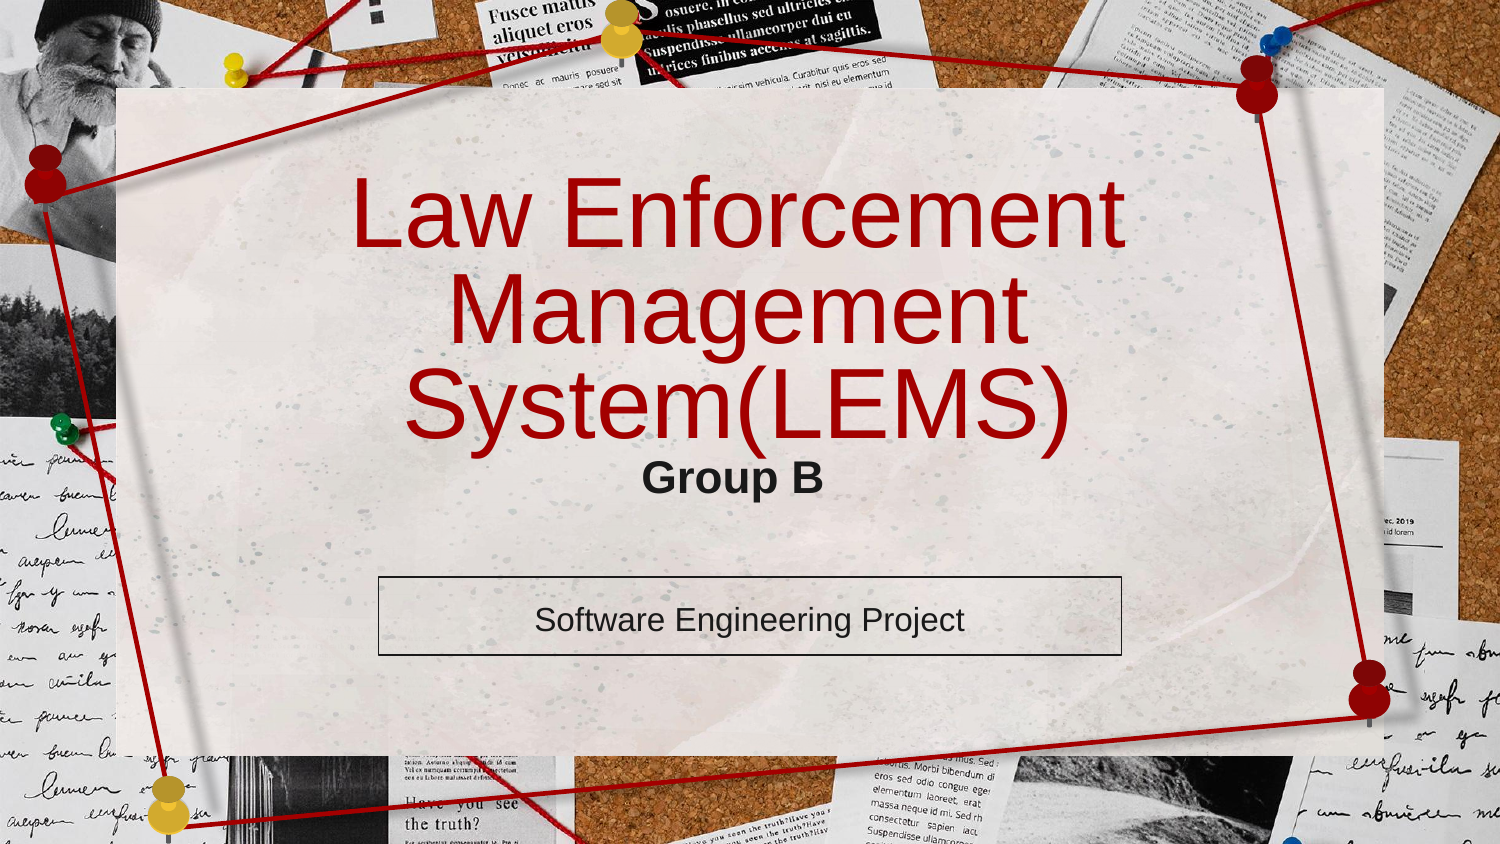

# Law Enforcement Management System(LEMS)

Group B
Software Engineering Project